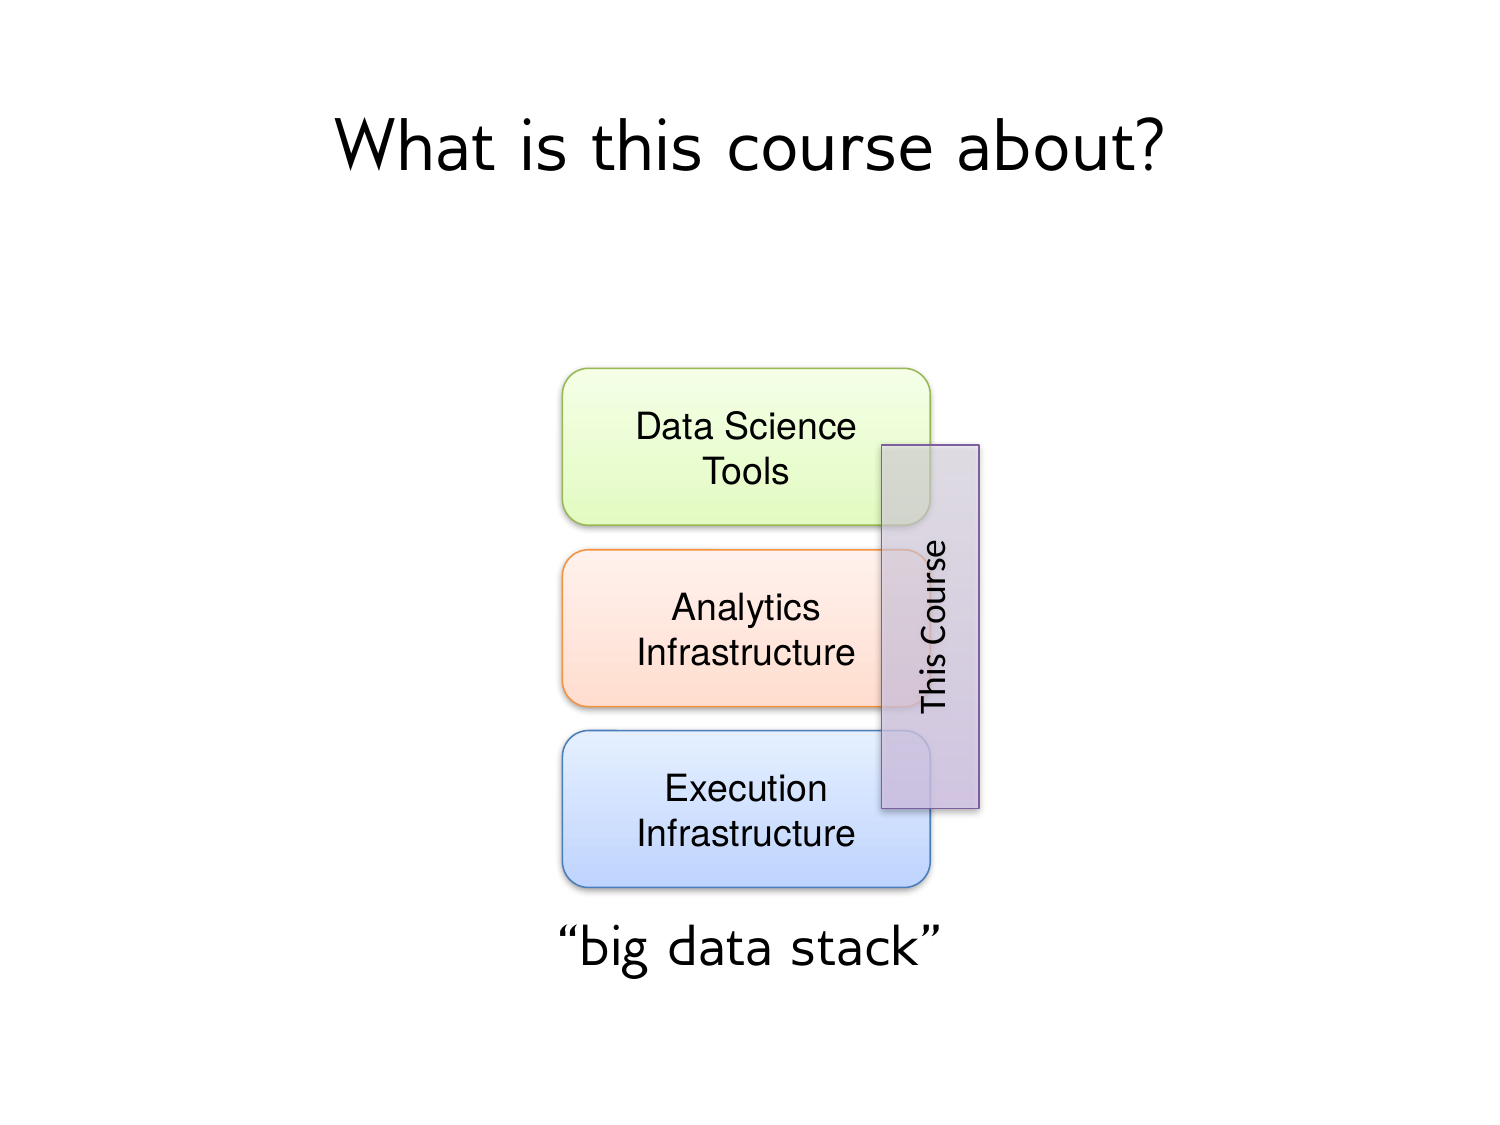

What is this course about?
Data Science
Tools
This Course
Analytics Infrastructure
Execution
Infrastructure
“big data stack”